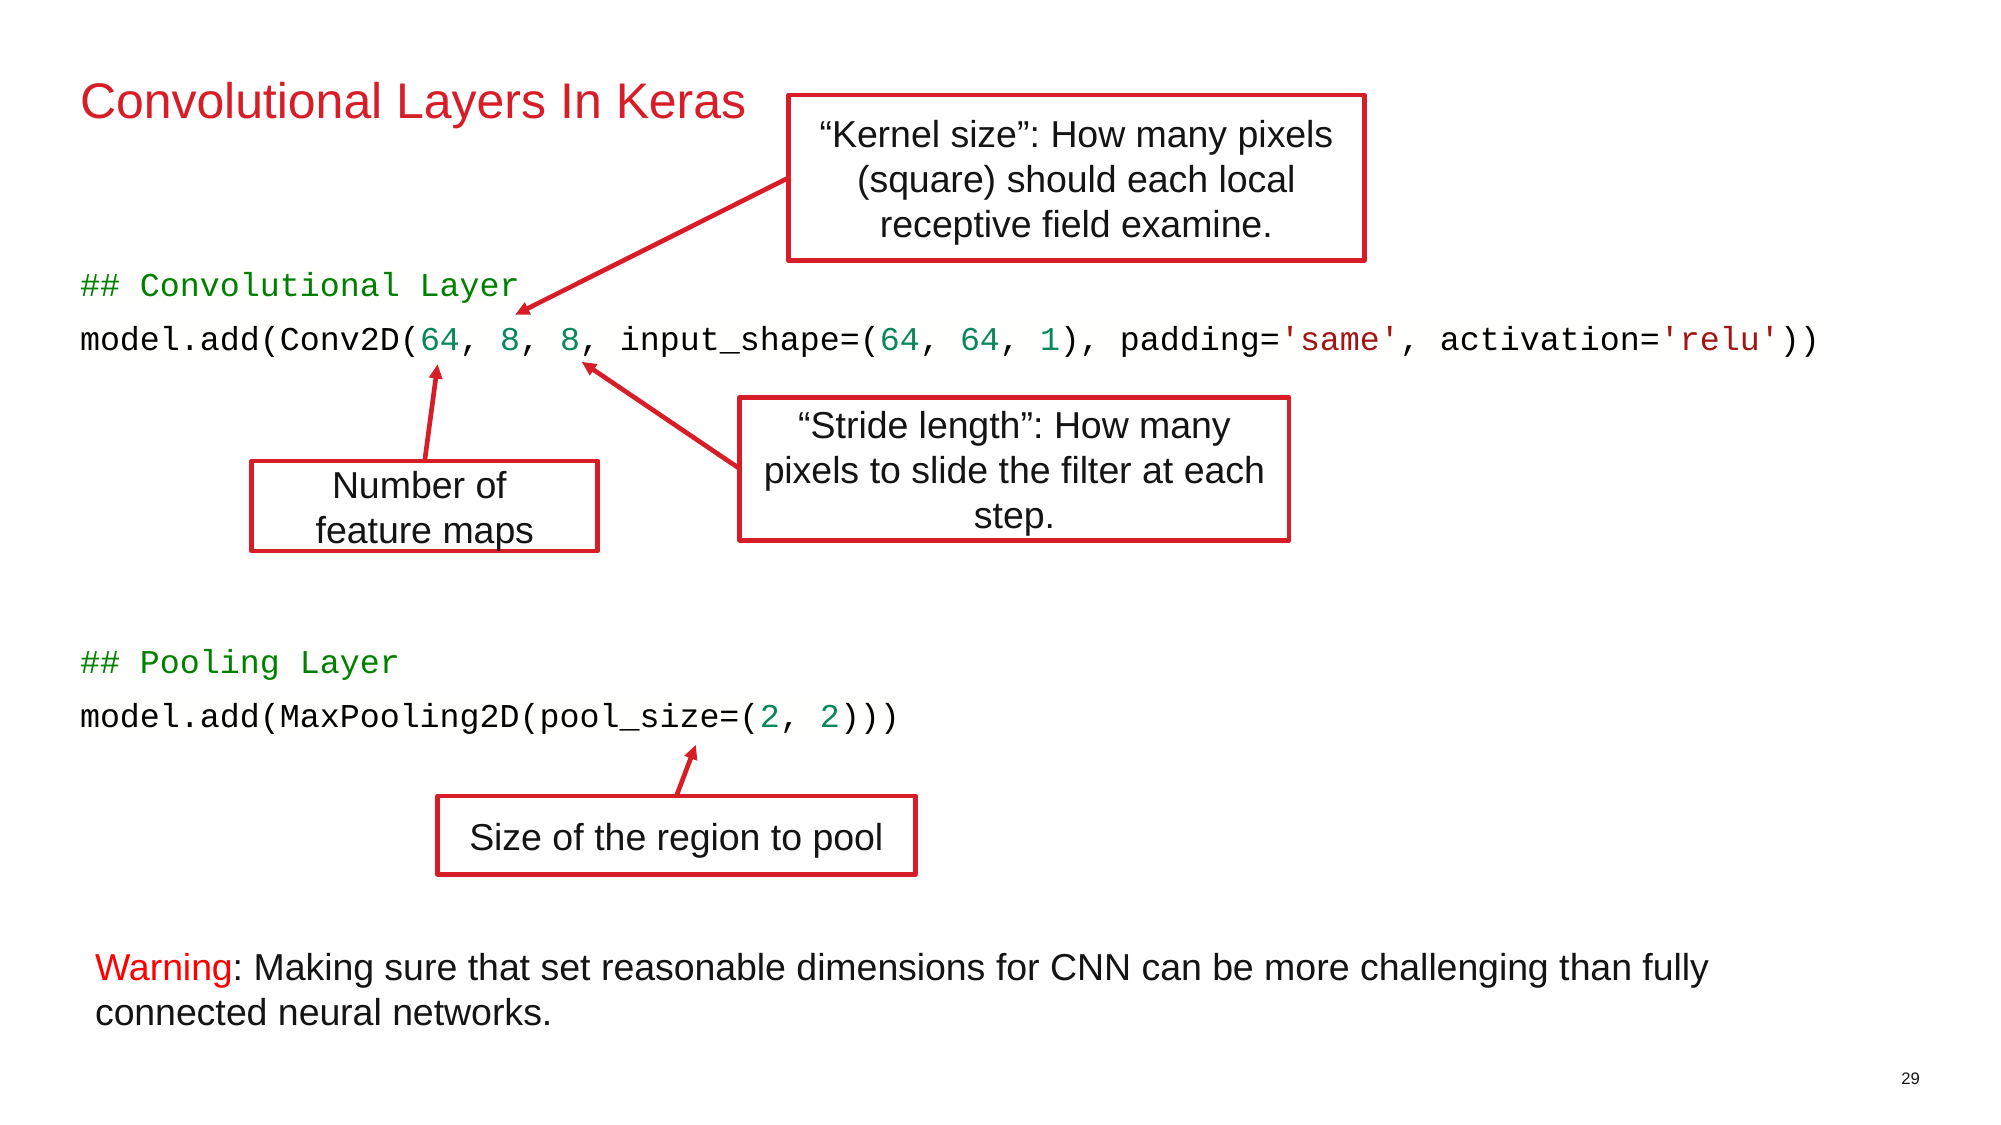

# Convolutional Layers In Keras
“Kernel size”: How many pixels (square) should each local receptive field examine.
## Convolutional Layer
model.add(Conv2D(64, 8, 8, input_shape=(64, 64, 1), padding='same', activation='relu'))

## Pooling Layer
model.add(MaxPooling2D(pool_size=(2, 2)))

“Stride length”: How many pixels to slide the filter at each step.
Number of
feature maps
Size of the region to pool
Warning: Making sure that set reasonable dimensions for CNN can be more challenging than fully connected neural networks.
29